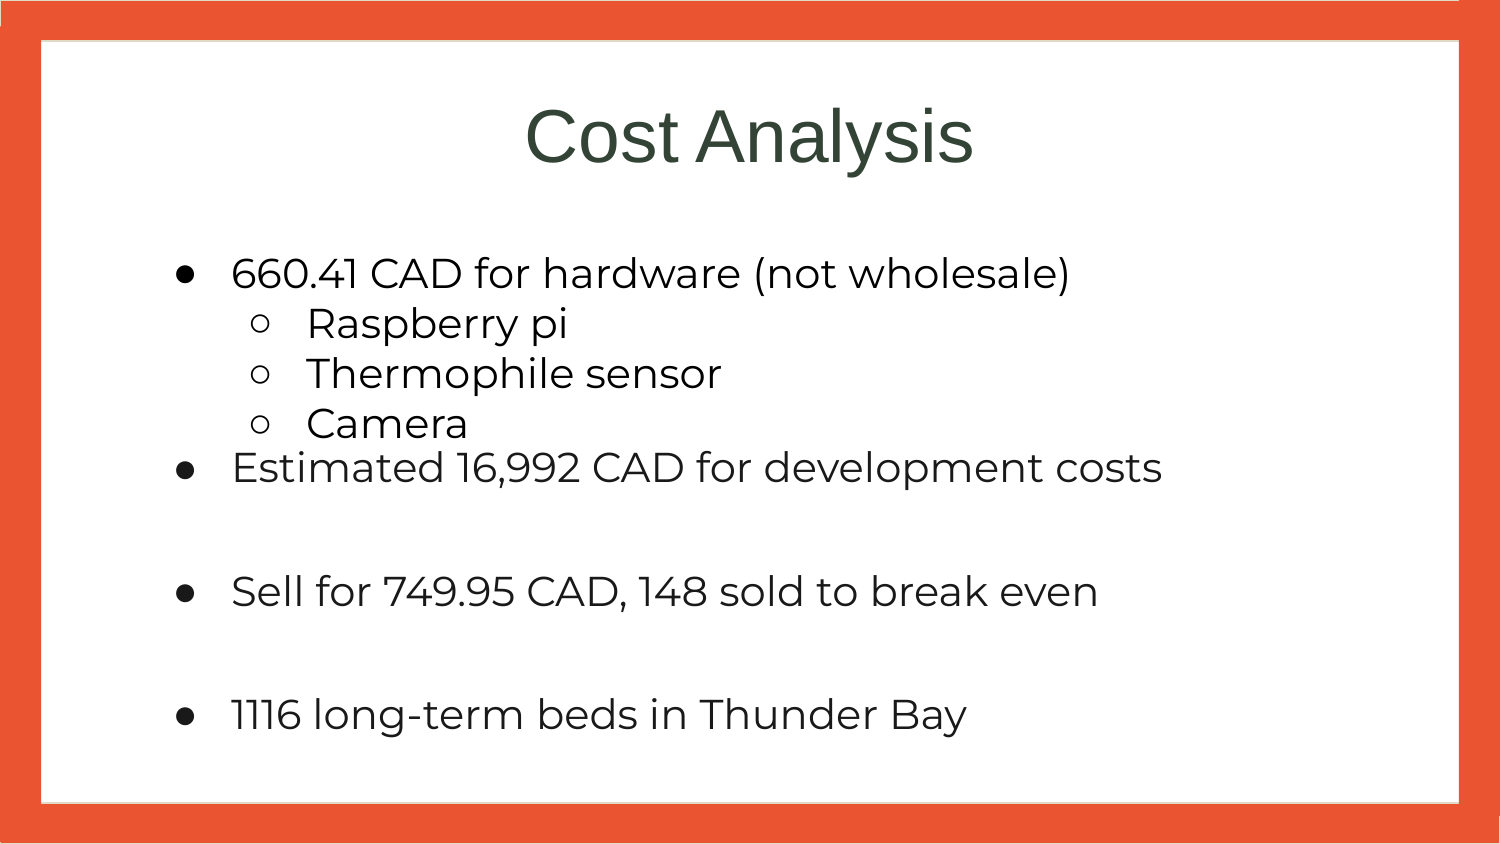

# Cost Analysis
660.41 CAD for hardware (not wholesale)
Raspberry pi
Thermophile sensor
Camera
Estimated 16,992 CAD for development costs

Sell for 749.95 CAD, 148 sold to break even

1116 long-term beds in Thunder Bay